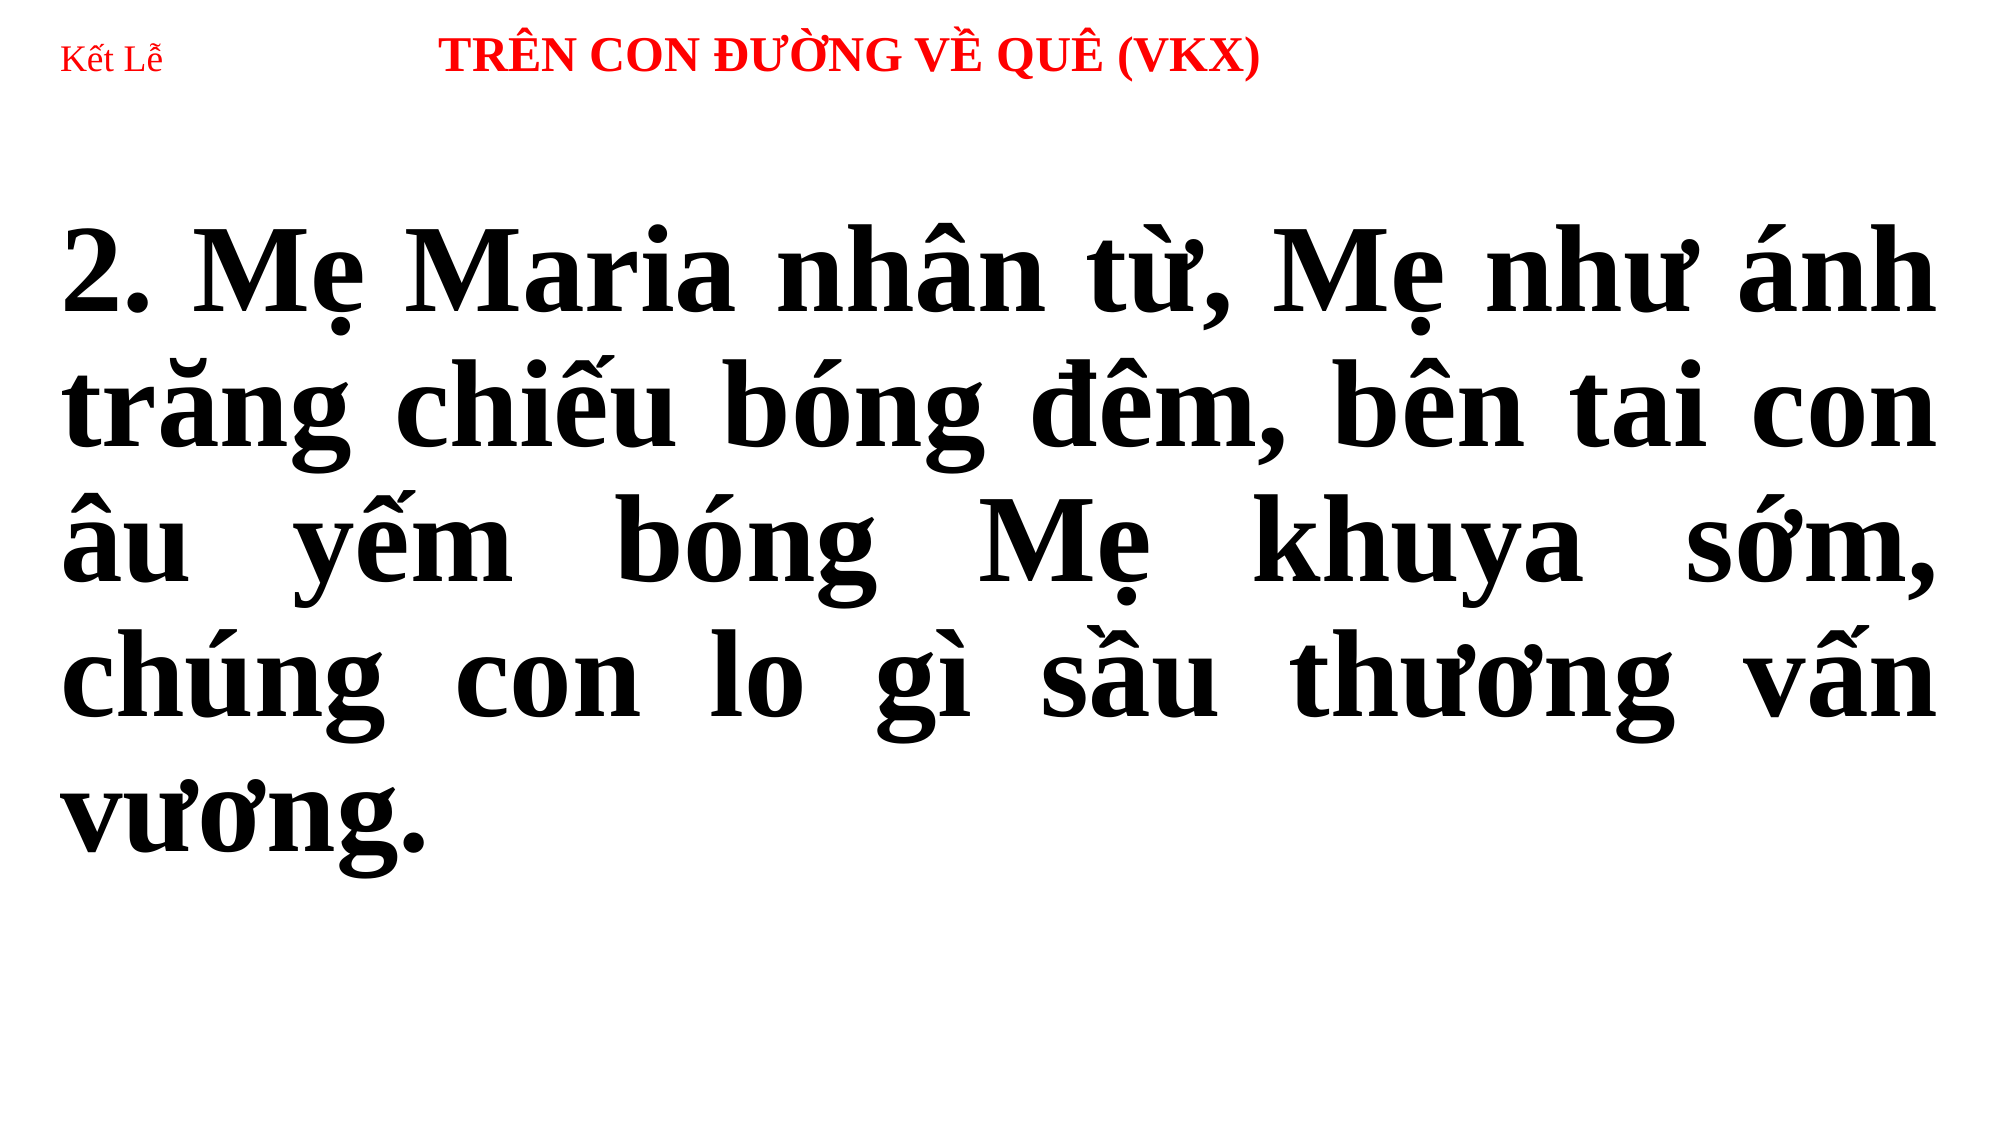

# Kết Lễ                             TRÊN CON ĐƯỜNG VỀ QUÊ (VKX)
2. Mẹ Maria nhân từ, Mẹ như ánh trăng chiếu bóng đêm, bên tai con âu yếm bóng Mẹ khuya sớm, chúng con lo gì sầu thương vấn vương.